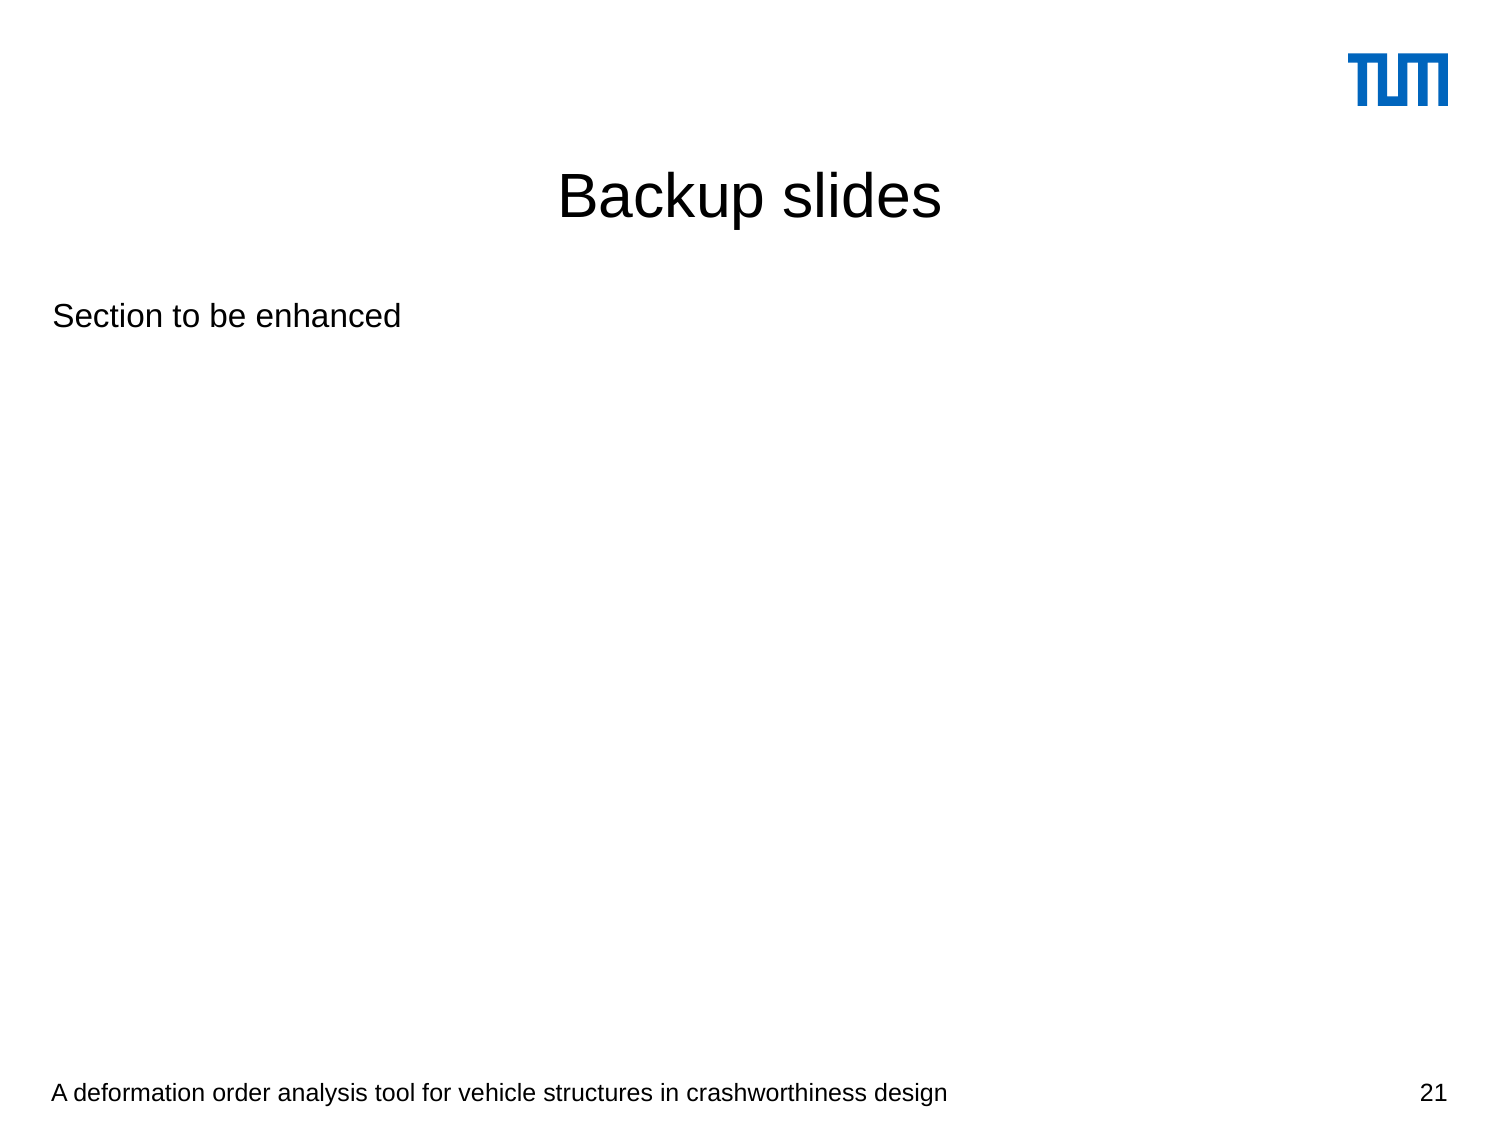

# Backup slides
Section to be enhanced
A deformation order analysis tool for vehicle structures in crashworthiness design
21